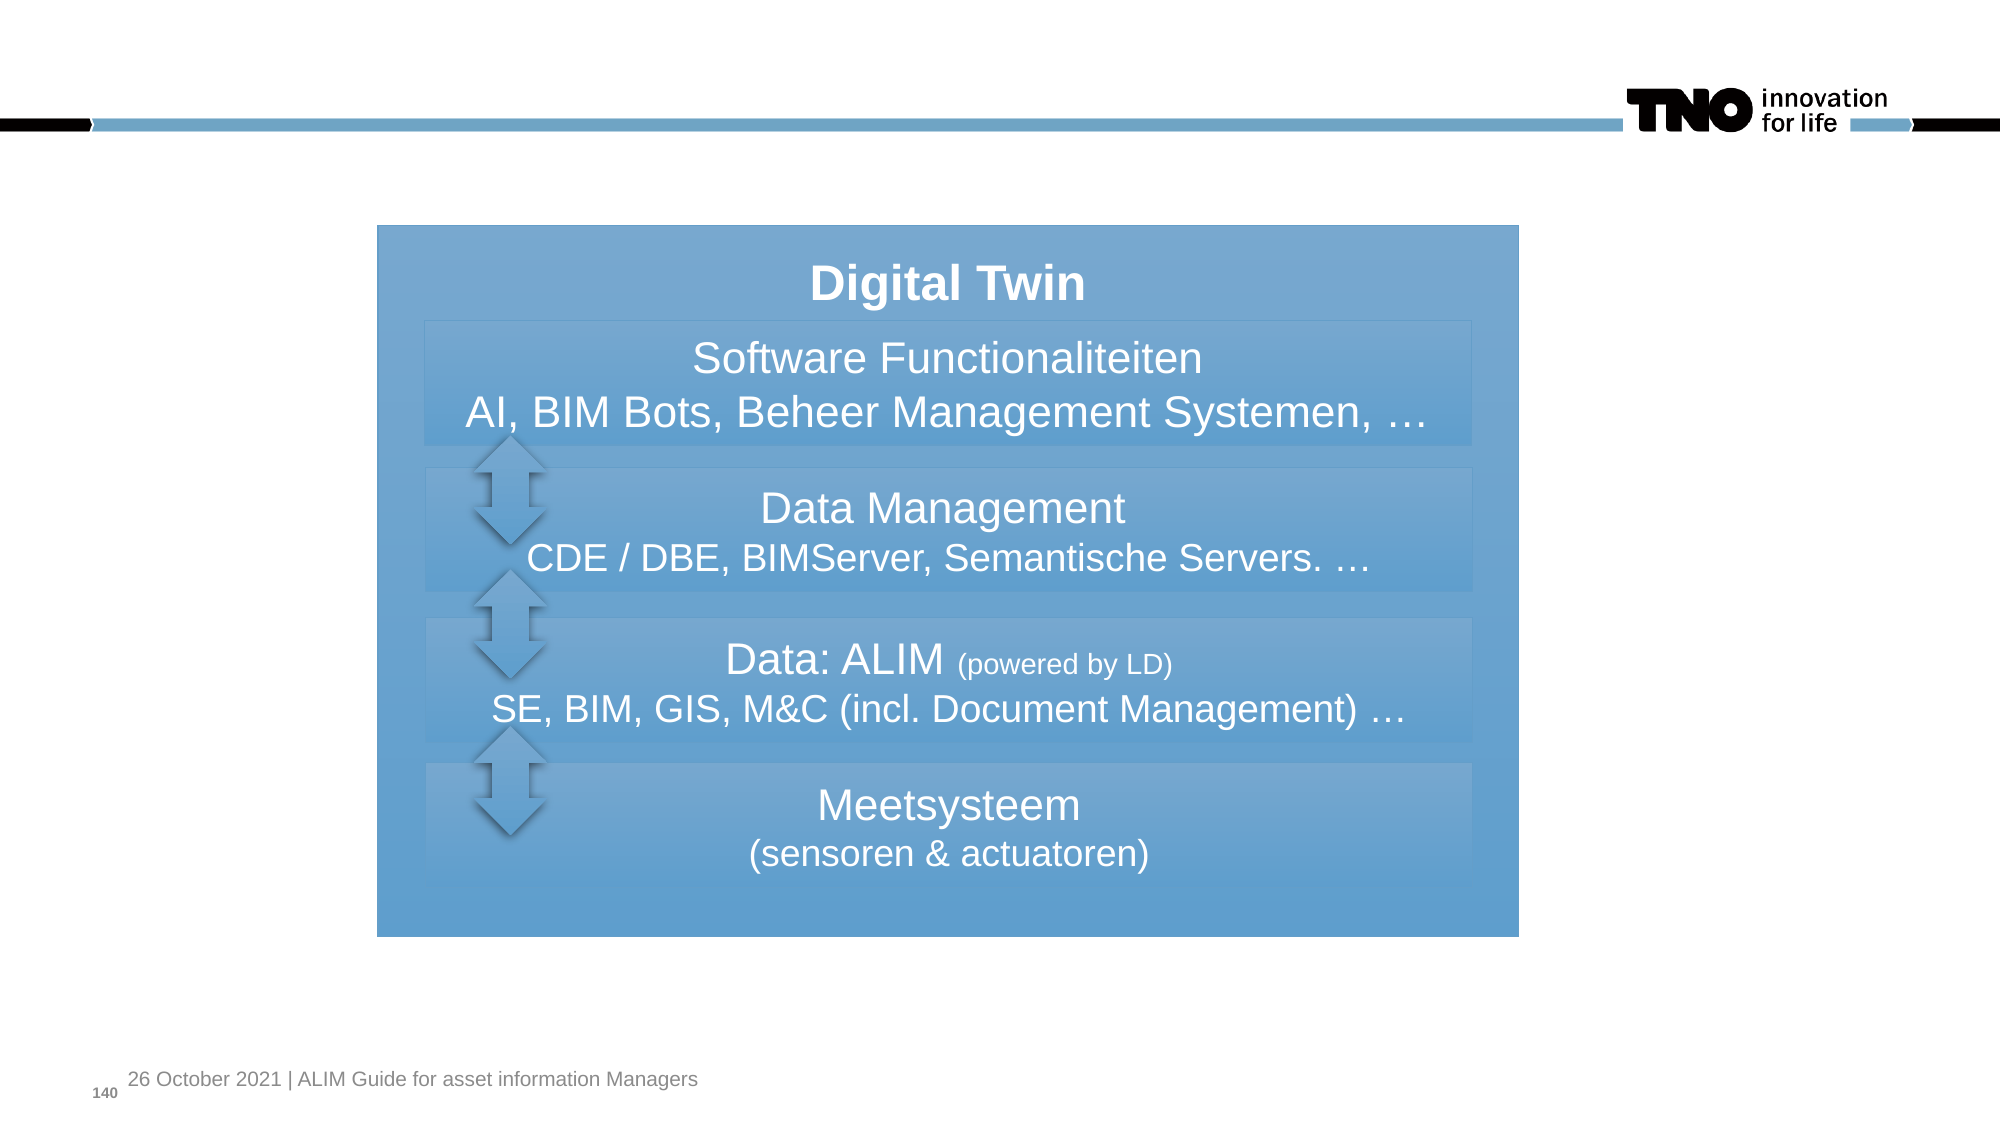

Digital Twin

Software Functionaliteiten
AI, BIM Bots, Beheer Management Systemen, …

Data Management
CDE / DBE, BIMServer, Semantische Servers. …

Data: ALIM (powered by LD)
SE, BIM, GIS, M&C (incl. Document Management) …

Meetsysteem
(sensoren & actuatoren)
26 October 2021 | ALIM Guide for asset information Managers
140